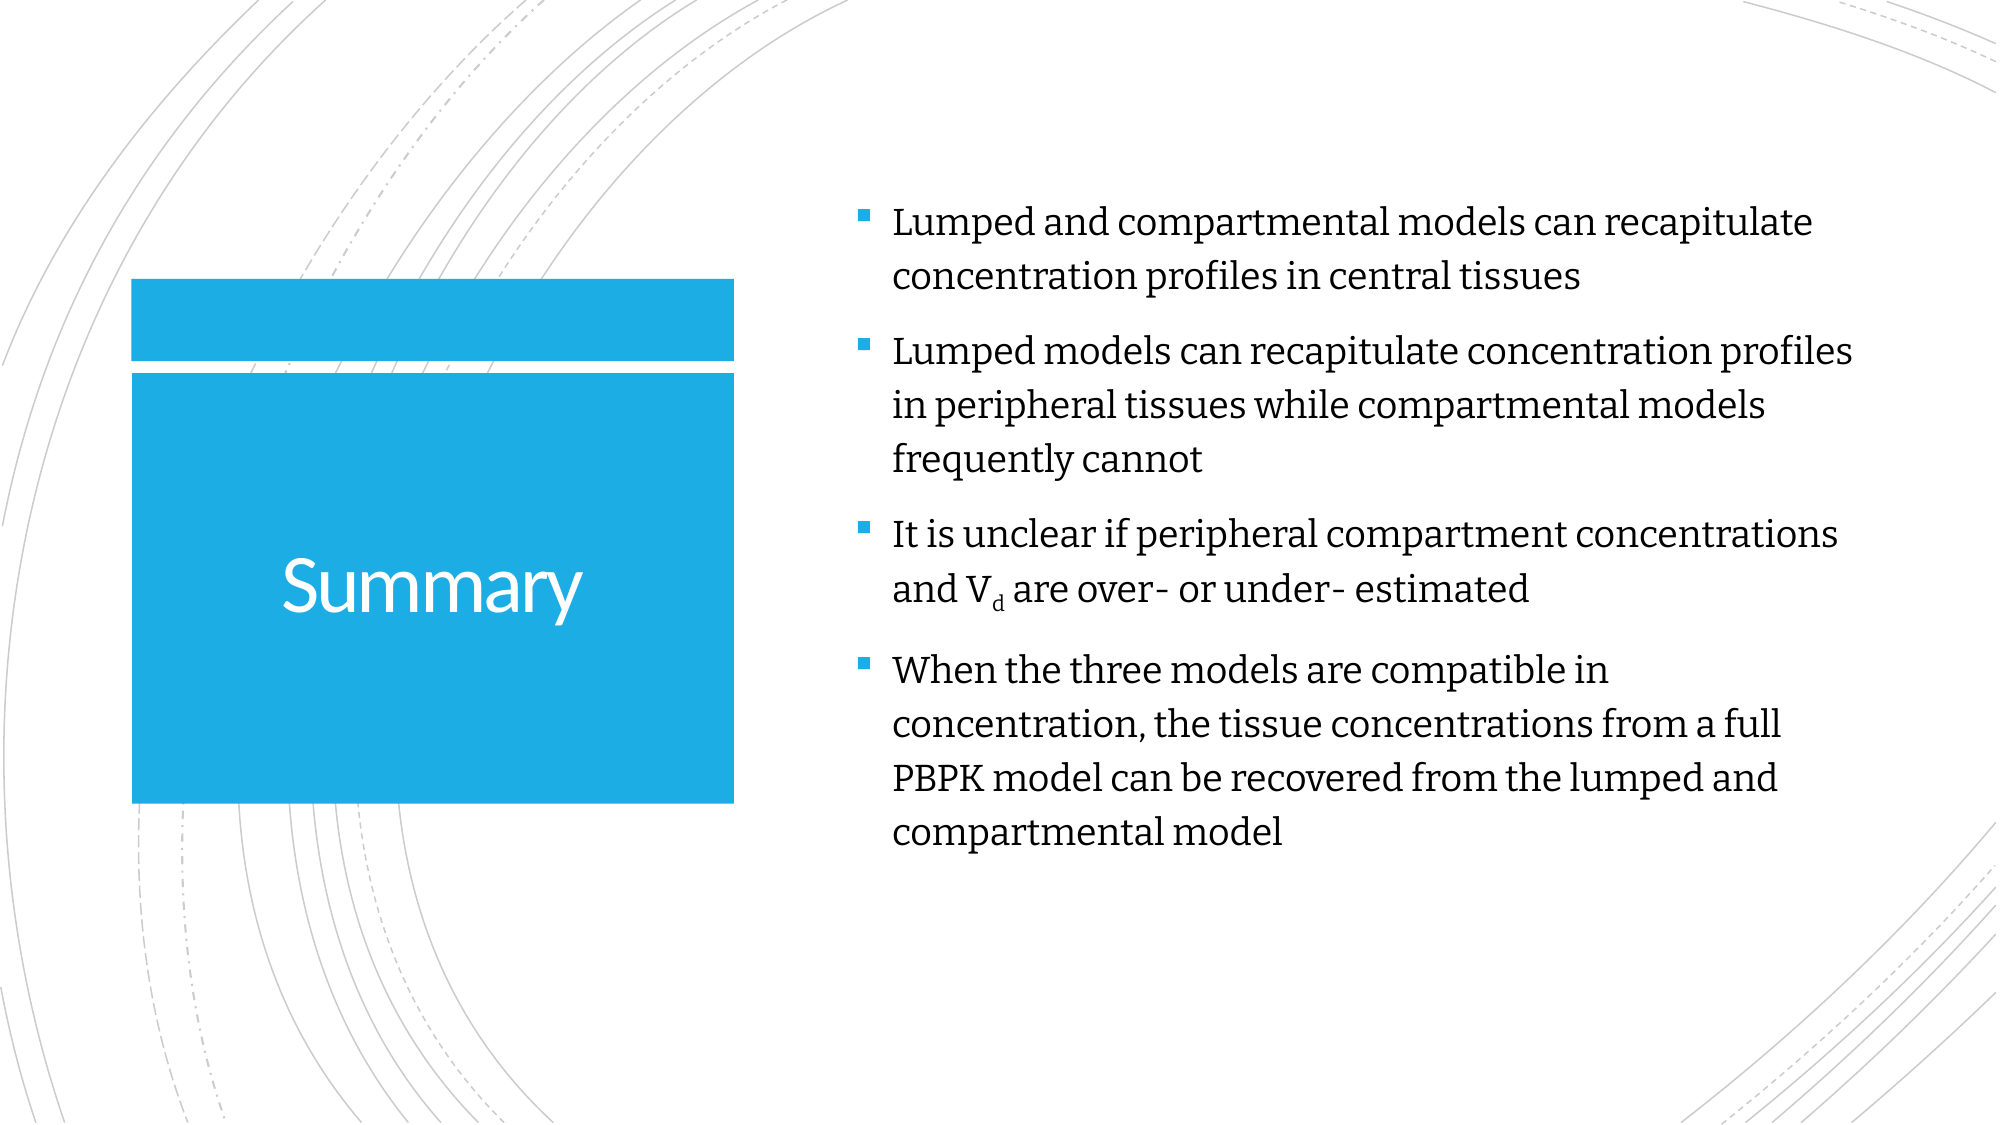

Lumped and compartmental models can recapitulate concentration profiles in central tissues
Lumped models can recapitulate concentration profiles in peripheral tissues while compartmental models frequently cannot
It is unclear if peripheral compartment concentrations and Vd are over- or under- estimated
When the three models are compatible in concentration, the tissue concentrations from a full PBPK model can be recovered from the lumped and compartmental model

# Summary